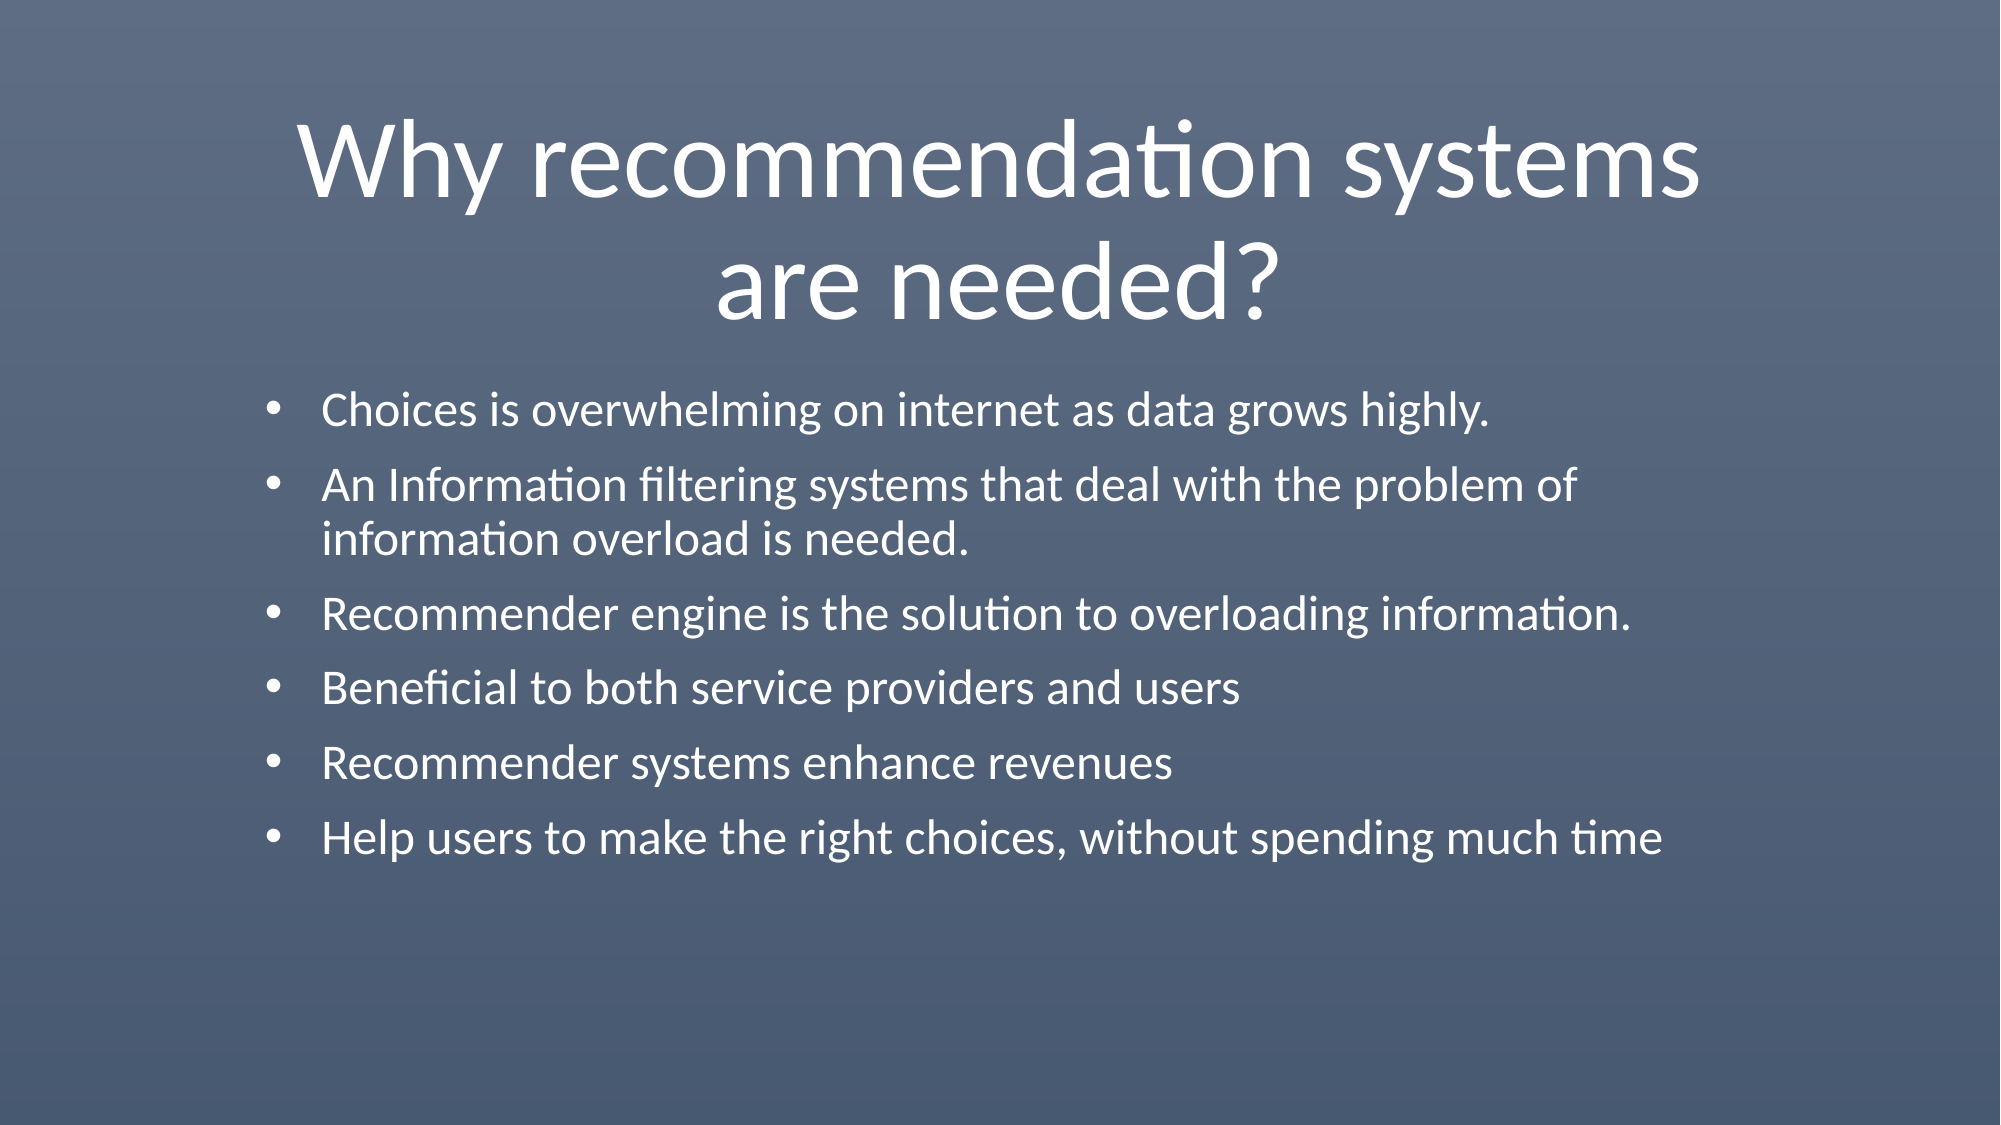

# Why recommendation systems are needed?
Choices is overwhelming on internet as data grows highly.
An Information filtering systems that deal with the problem of information overload is needed.
Recommender engine is the solution to overloading information.
Beneficial to both service providers and users
Recommender systems enhance revenues
Help users to make the right choices, without spending much time